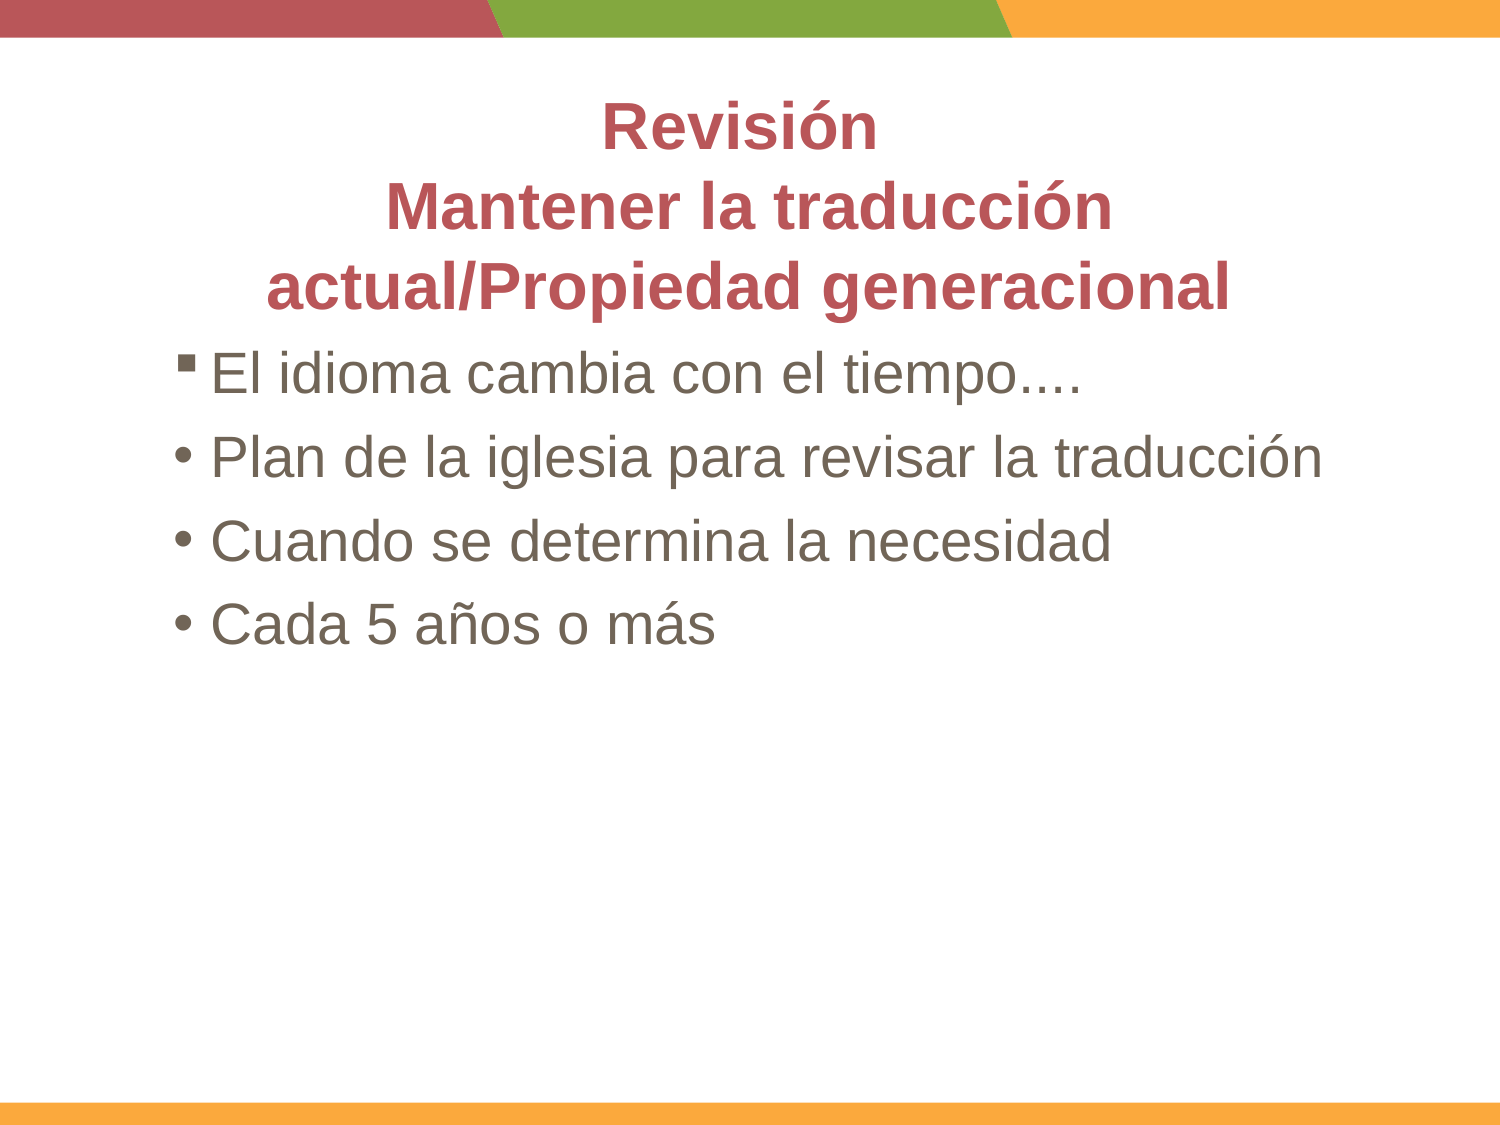

# Revisión Mantener la traducción actual/Propiedad generacional
El idioma cambia con el tiempo....
Plan de la iglesia para revisar la traducción
Cuando se determina la necesidad
Cada 5 años o más